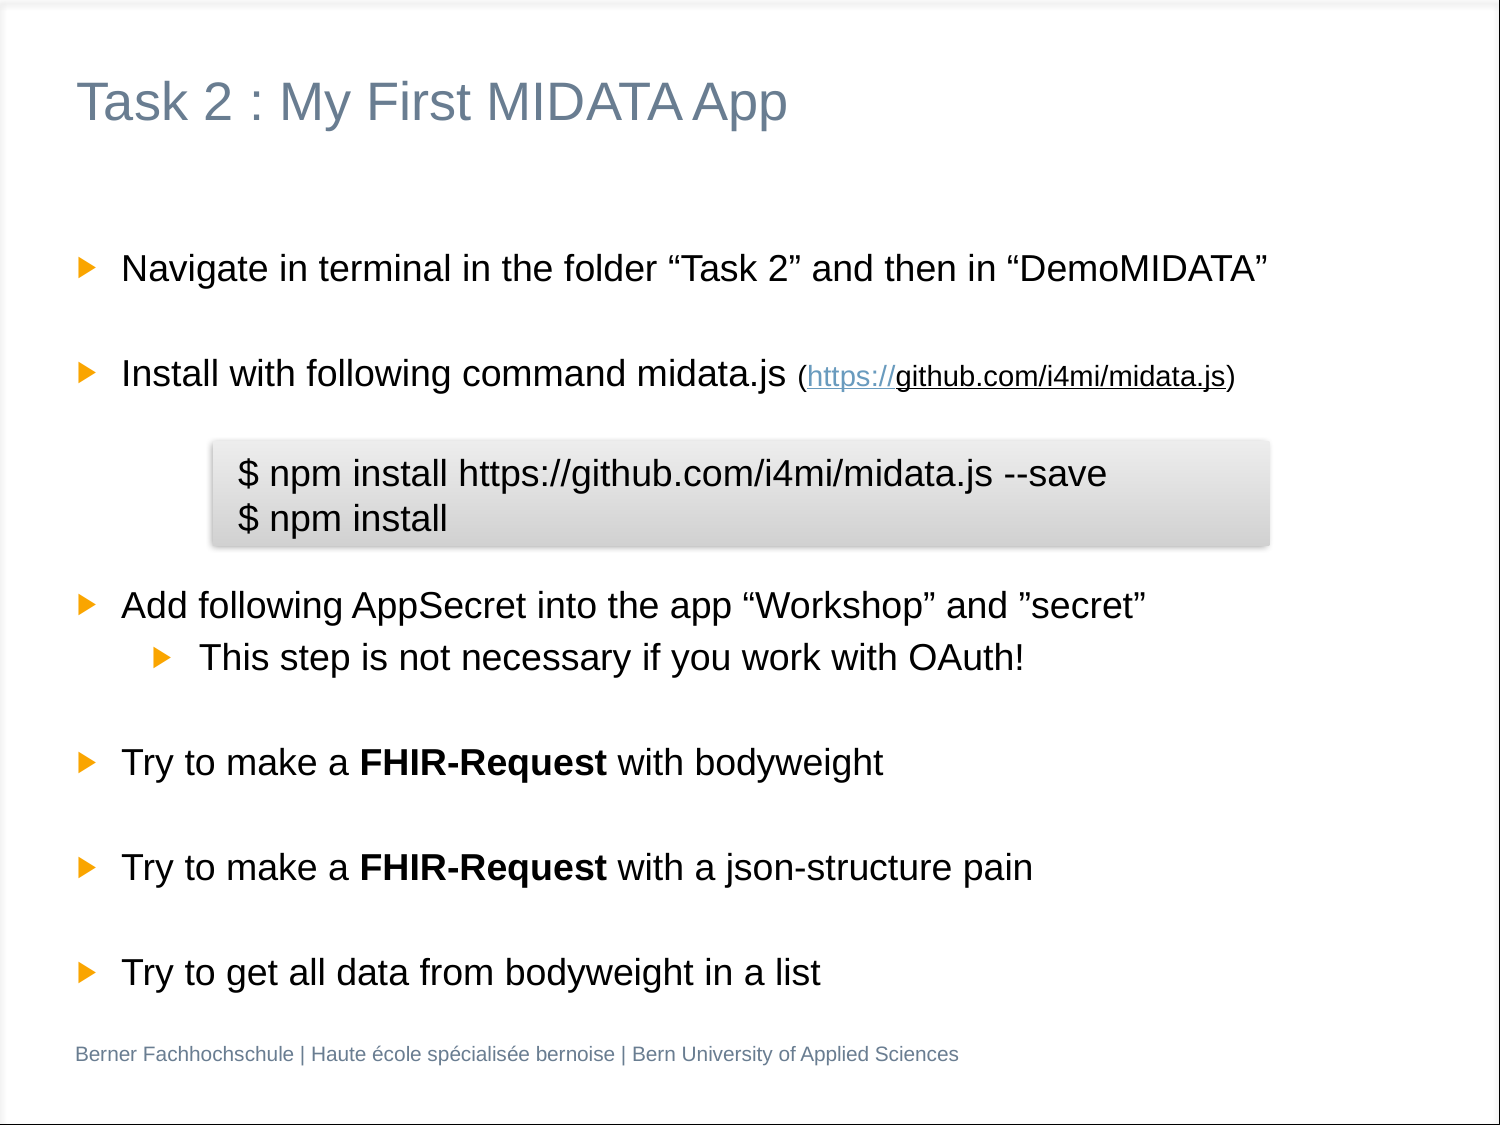

# Task 2 : My First MIDATA App
Navigate in terminal in the folder “Task 2” and then in “DemoMIDATA”

Install with following command midata.js (https://github.com/i4mi/midata.js)

Add following AppSecret into the app “Workshop” and ”secret”
This step is not necessary if you work with OAuth!

Try to make a FHIR-Request with bodyweight

Try to make a FHIR-Request with a json-structure pain

Try to get all data from bodyweight in a list

 $ npm install https://github.com/i4mi/midata.js --save
 $ npm install